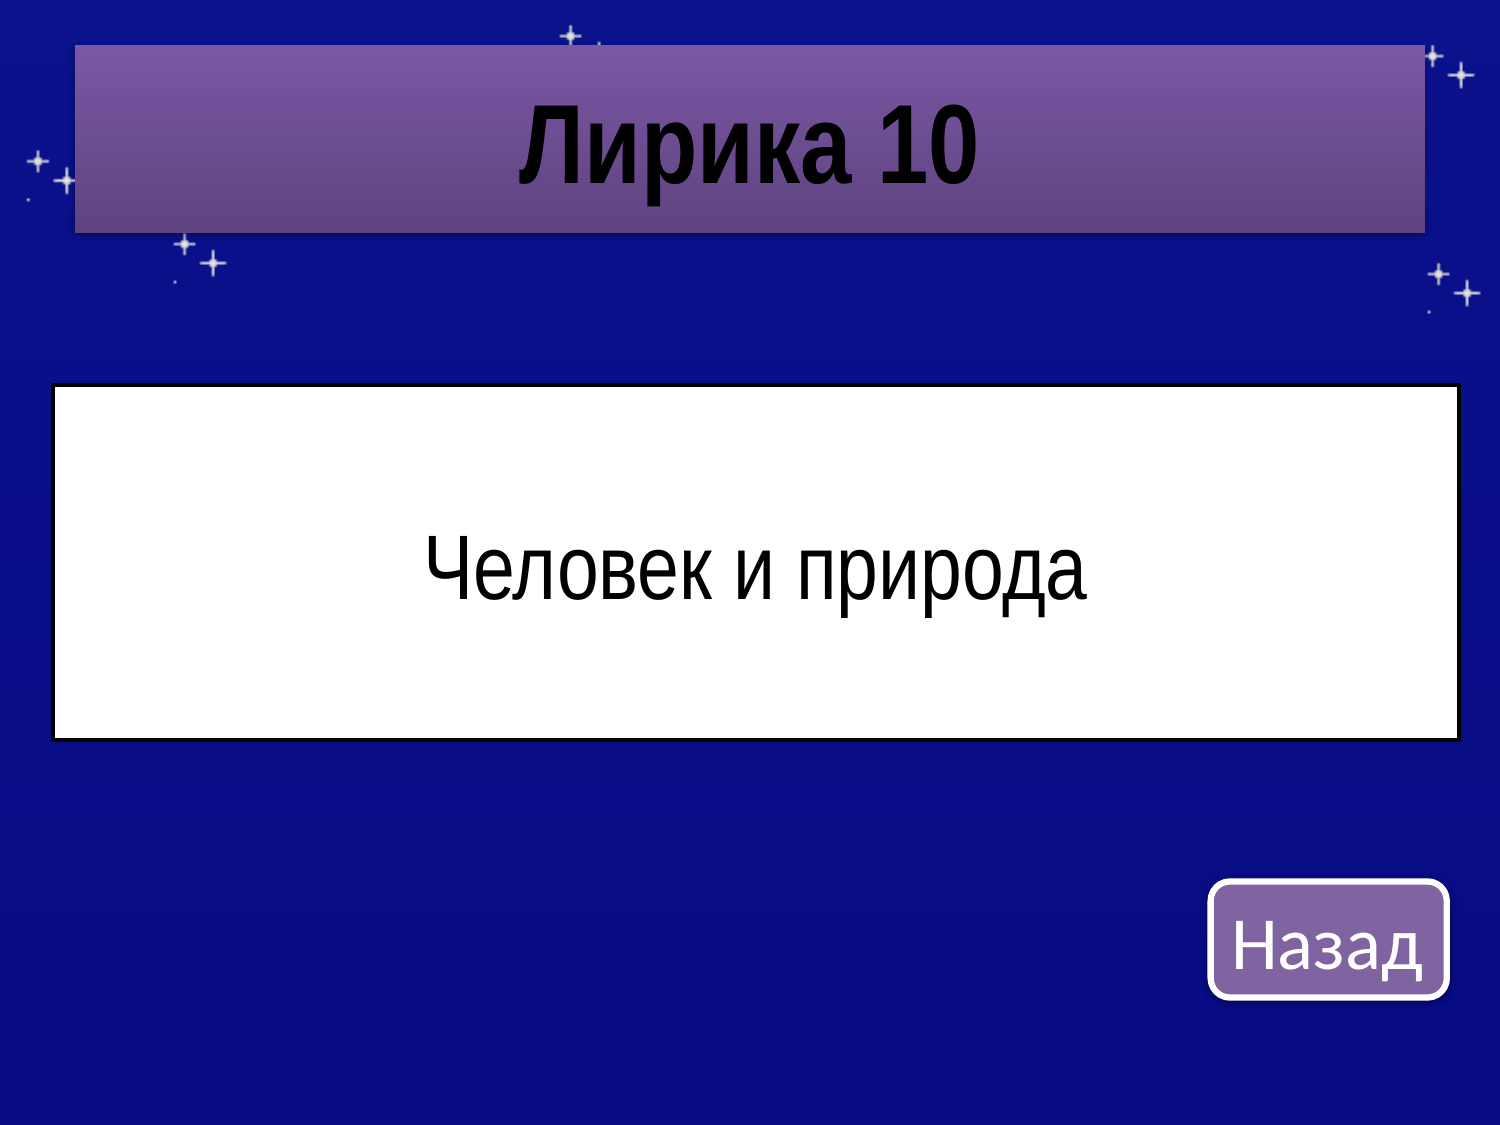

# Лирика 10
Человек и природа
Назад